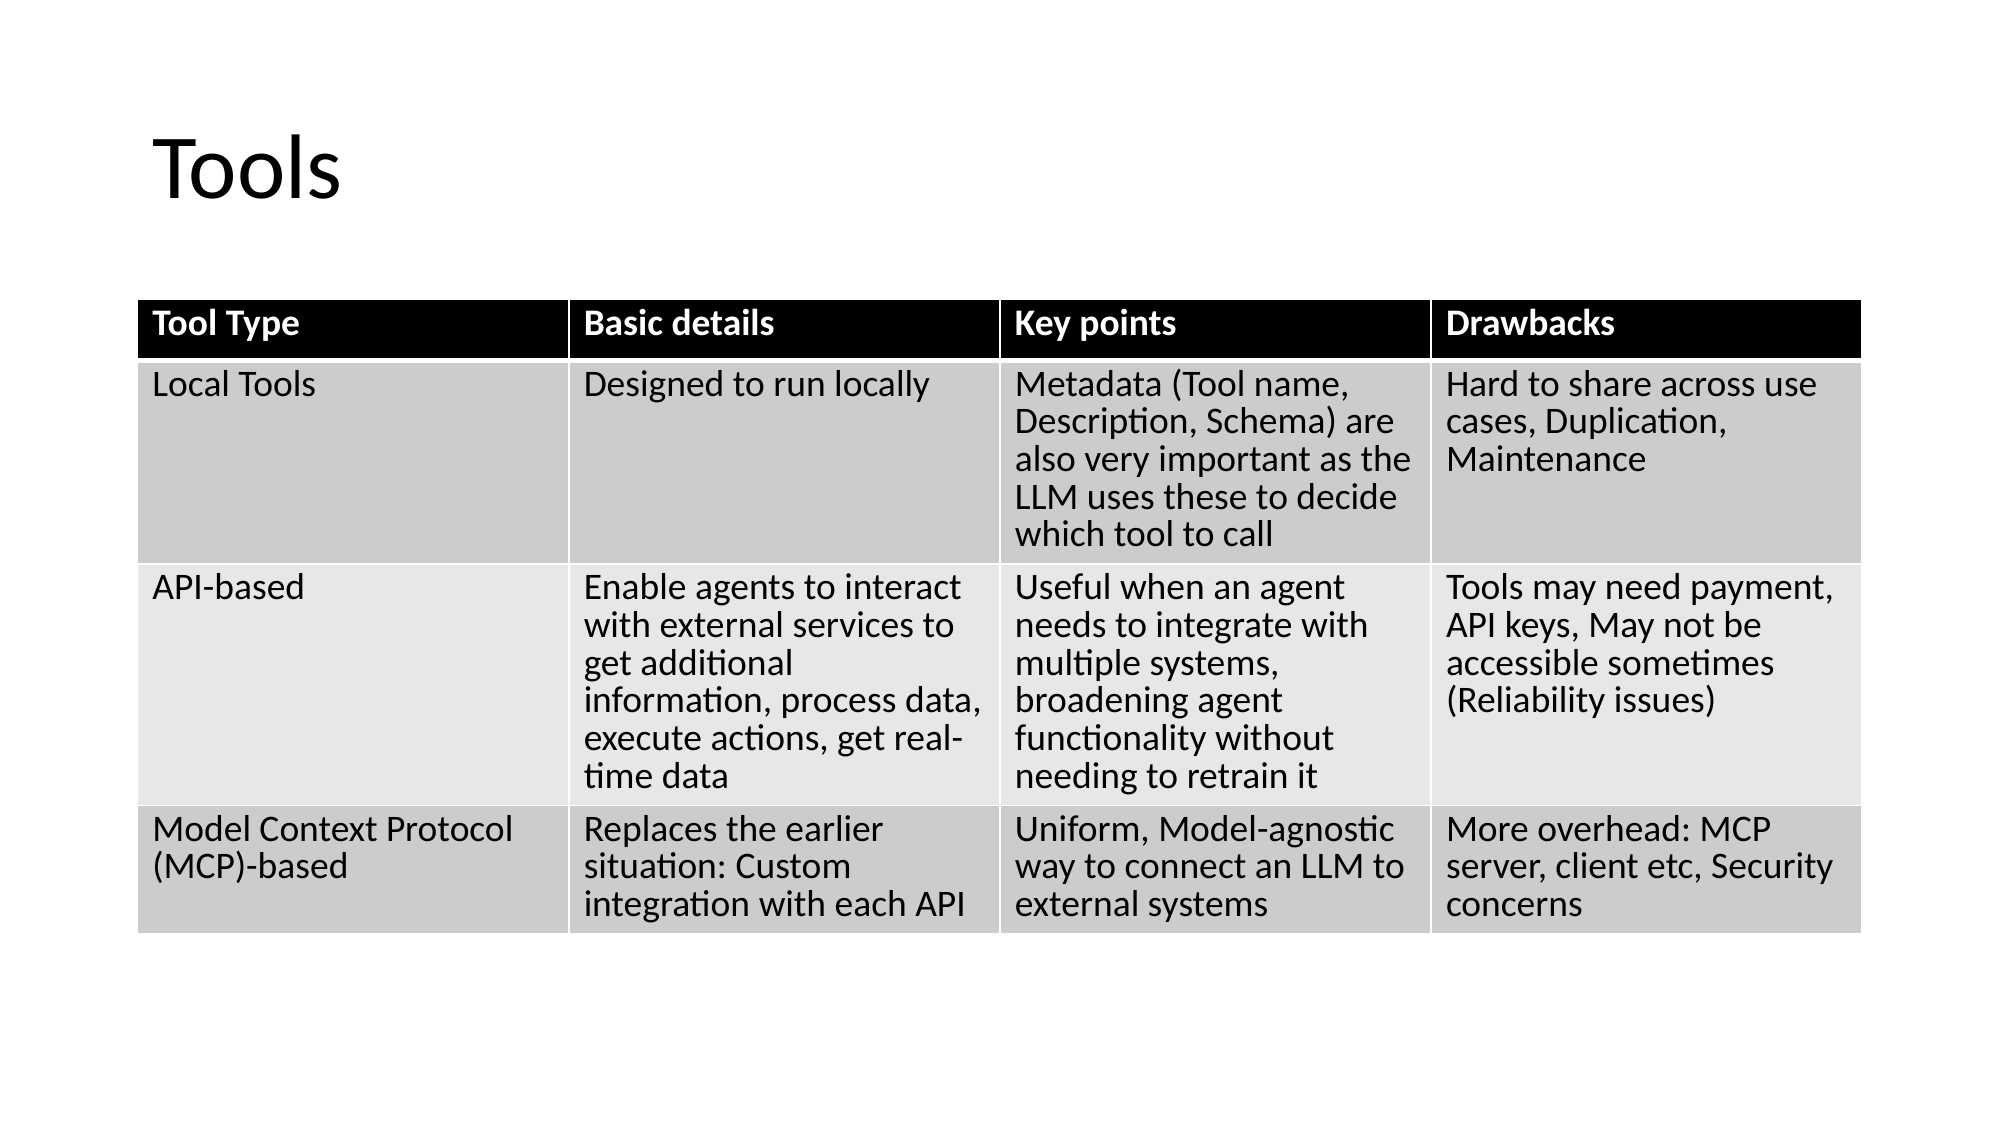

# Tools
| Tool Type | Basic details | Key points | Drawbacks |
| --- | --- | --- | --- |
| Local Tools | Designed to run locally | Metadata (Tool name, Description, Schema) are also very important as the LLM uses these to decide which tool to call | Hard to share across use cases, Duplication, Maintenance |
| API-based | Enable agents to interact with external services to get additional information, process data, execute actions, get real-time data | Useful when an agent needs to integrate with multiple systems, broadening agent functionality without needing to retrain it | Tools may need payment, API keys, May not be accessible sometimes (Reliability issues) |
| Model Context Protocol (MCP)-based | Replaces the earlier situation: Custom integration with each API | Uniform, Model-agnostic way to connect an LLM to external systems | More overhead: MCP server, client etc, Security concerns |